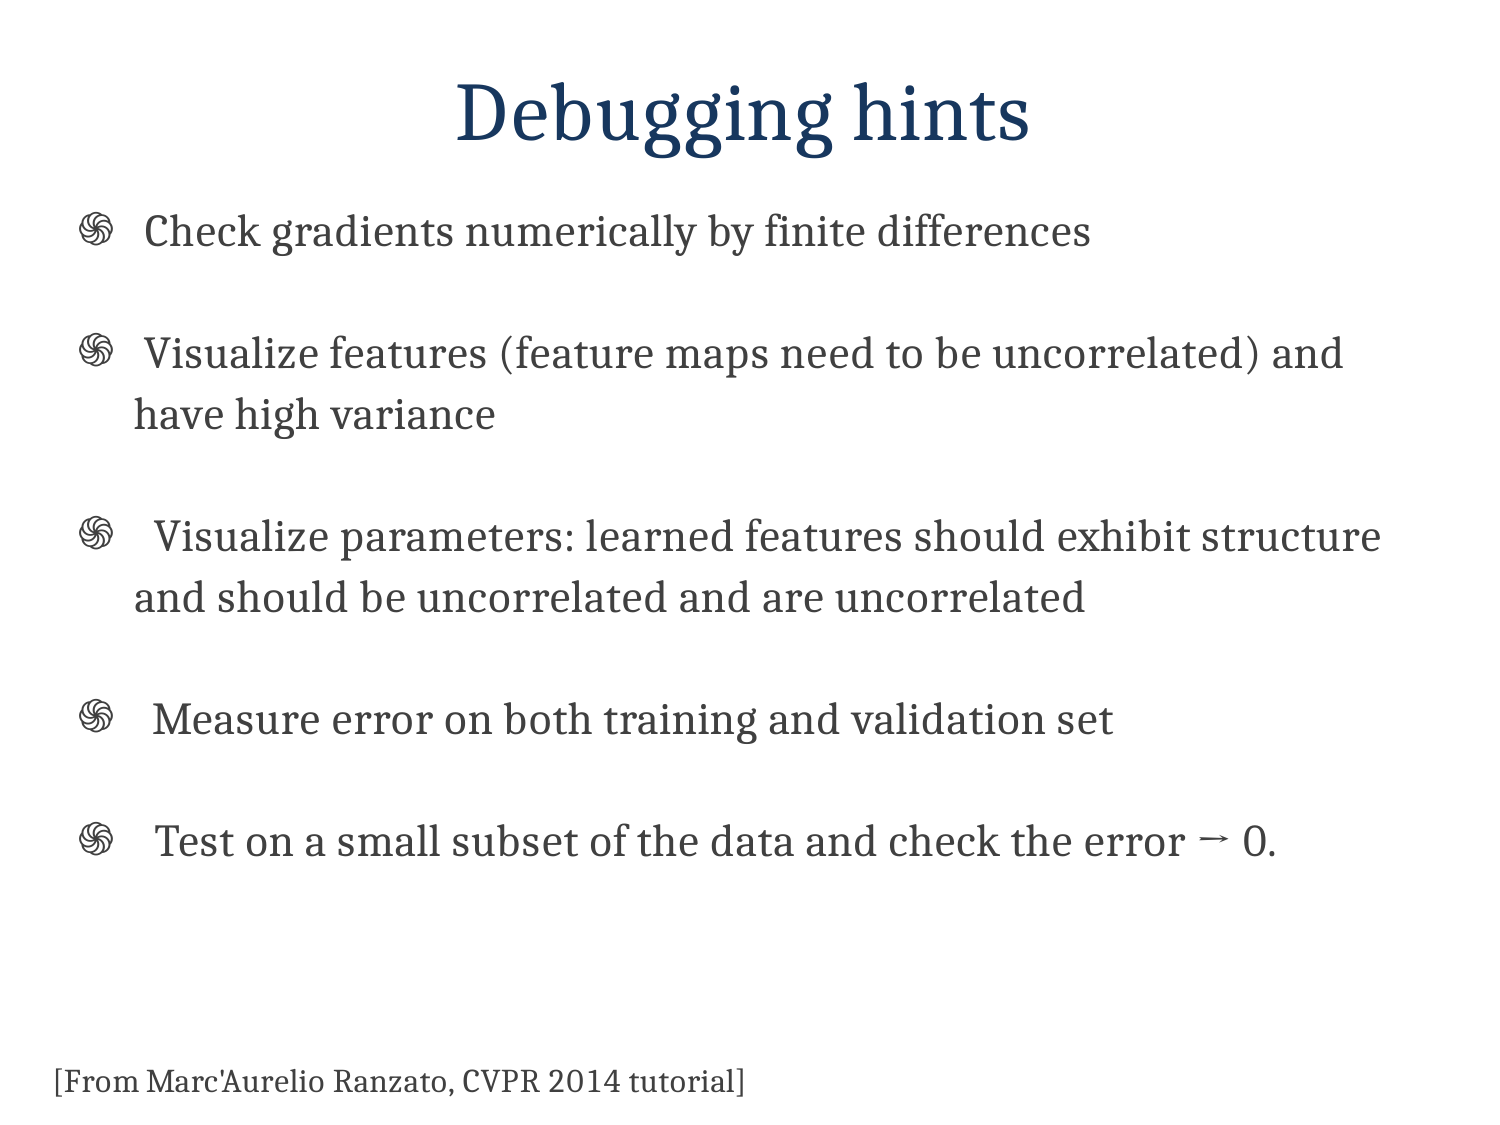

Debugging hints
 Check gradients numerically by finite differences

 Visualize features (feature maps need to be uncorrelated) and have high variance

  Visualize parameters: learned features should exhibit structure and should be uncorrelated and are uncorrelated

  Measure error on both training and validation set

  Test on a small subset of the data and check the error → 0.

[From Marc'Aurelio Ranzato, CVPR 2014 tutorial]